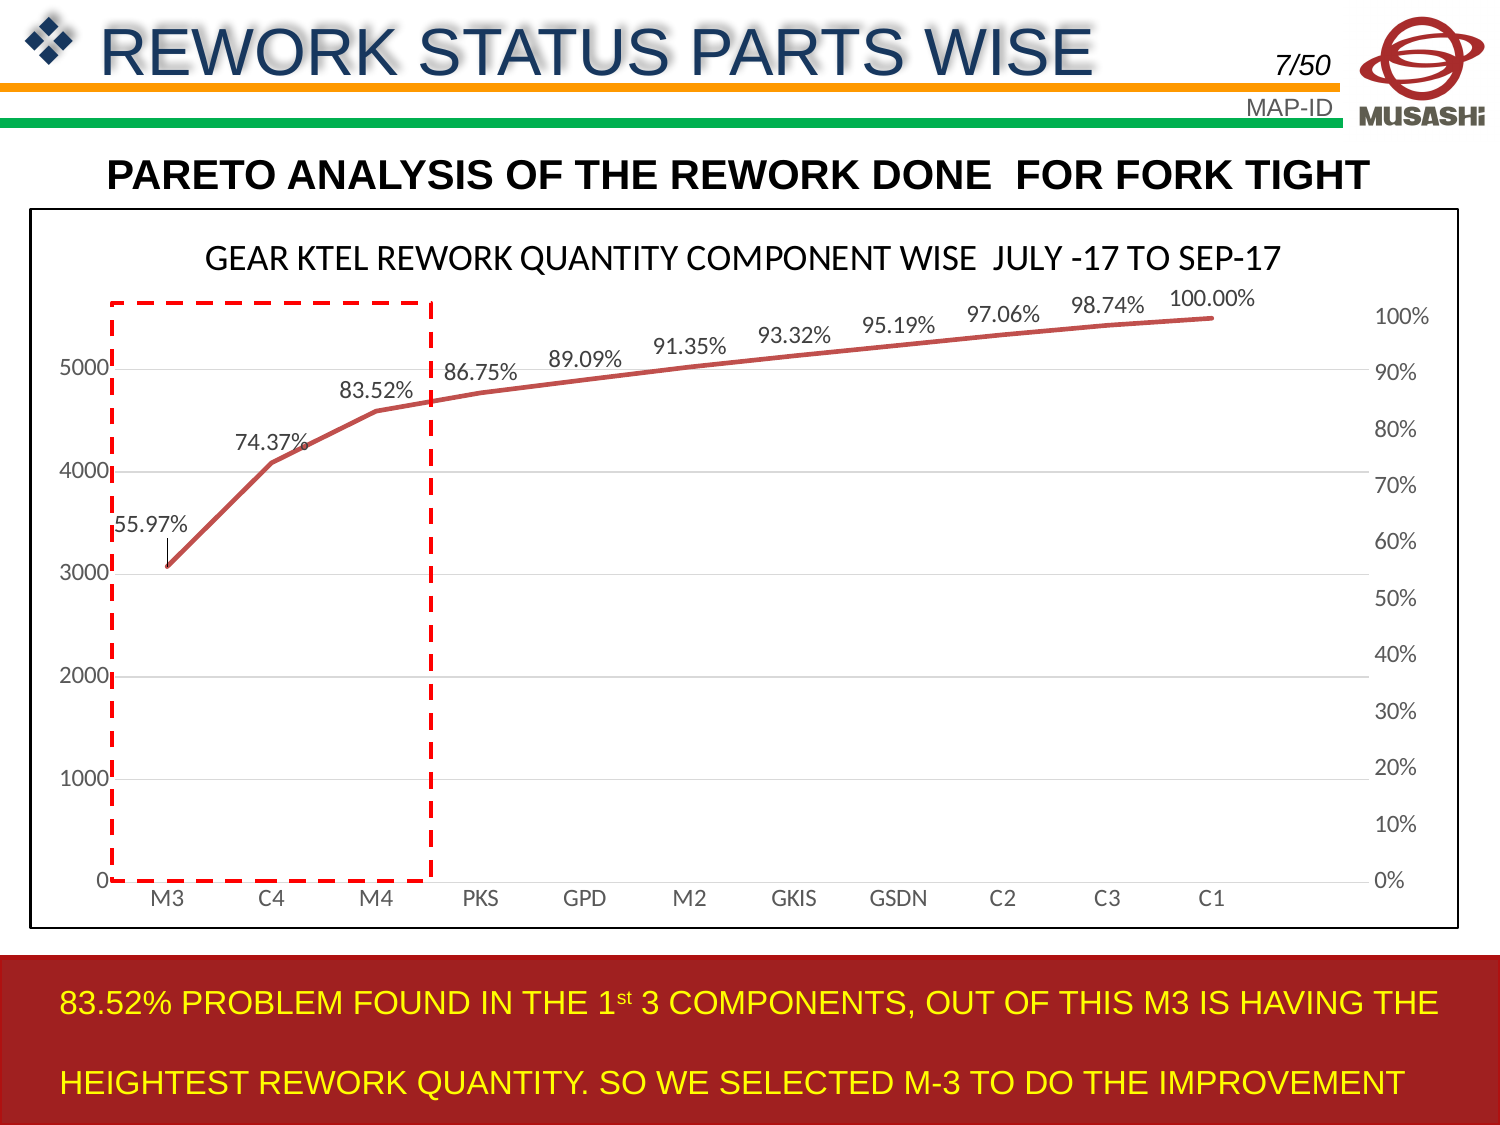

REWORK STATUS PARTS WISE
PARETO ANALYSIS OF THE REWORK DONE  FOR FORK TIGHT

### Chart: GEAR KTEL REWORK QUANTITY COMPONENT WISE  JULY -17 TO SEP-17

| Category |  |  |
|---|---|---|
| M3 | 3118.0 | 0.5596840782624306 |
| C4 | 1025.0 | 0.7436725901992461 |
| M4 | 510.0 | 0.8352180936995247 |
| PKS | 180.0 | 0.8675282714055019 |
| GPD | 130.0 | 0.8908633997486978 |
| M2 | 126.0 | 0.9134805241428825 |
| GKIS | 110.0 | 0.9332256327409889 |
| GSDN | 104.0 | 0.9518937354155529 |
| C2 | 104.0 | 0.9705618380901095 |
| C3 | 94.0 | 0.9874349308921118 |
| C1 | 70.0 | 1.0 |
83.52% PROBLEM FOUND IN THE 1st 3 COMPONENTS, OUT OF THIS M3 IS HAVING THE

HEIGHTEST REWORK QUANTITY. SO WE SELECTED M-3 TO DO THE IMPROVEMENT